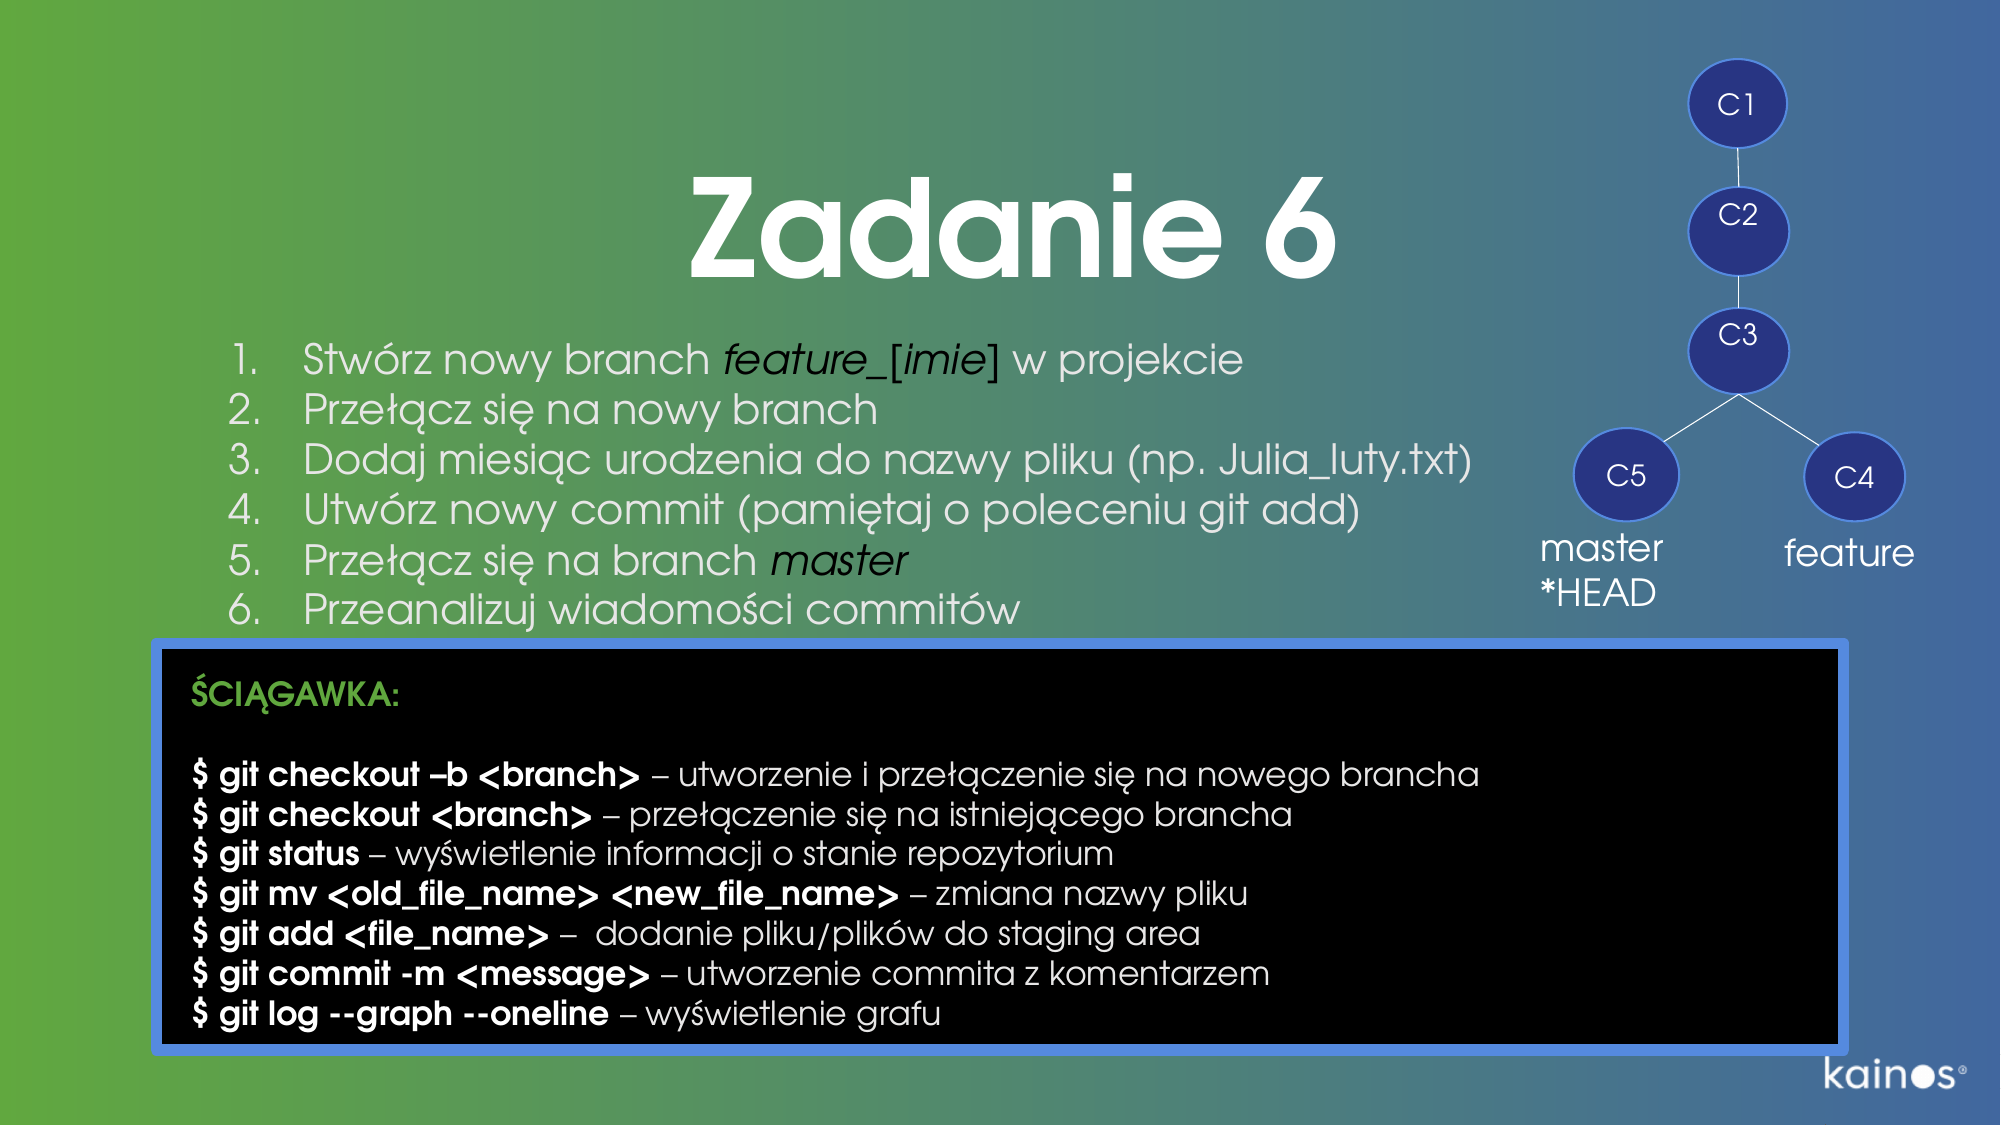

C1
C2
C3
C5
C4
master
*HEAD
feature
# Zadanie 6
Stwórz nowy branch feature_[imie] w projekcie
Przełącz się na nowy branch
Dodaj miesiąc urodzenia do nazwy pliku (np. Julia_luty.txt)
Utwórz nowy commit (pamiętaj o poleceniu git add)
Przełącz się na branch master
Przeanalizuj wiadomości commitów
ŚCIĄGAWKA:

$ git checkout –b <branch> – utworzenie i przełączenie się na nowego brancha
$ git checkout <branch> – przełączenie się na istniejącego brancha
$ git status – wyświetlenie informacji o stanie repozytorium
$ git mv <old_file_name> <new_file_name> – zmiana nazwy pliku
$ git add <file_name> –  dodanie pliku/plików do staging area
$ git commit -m <message> – utworzenie commita z komentarzem
$ git log --graph --oneline – wyświetlenie grafu